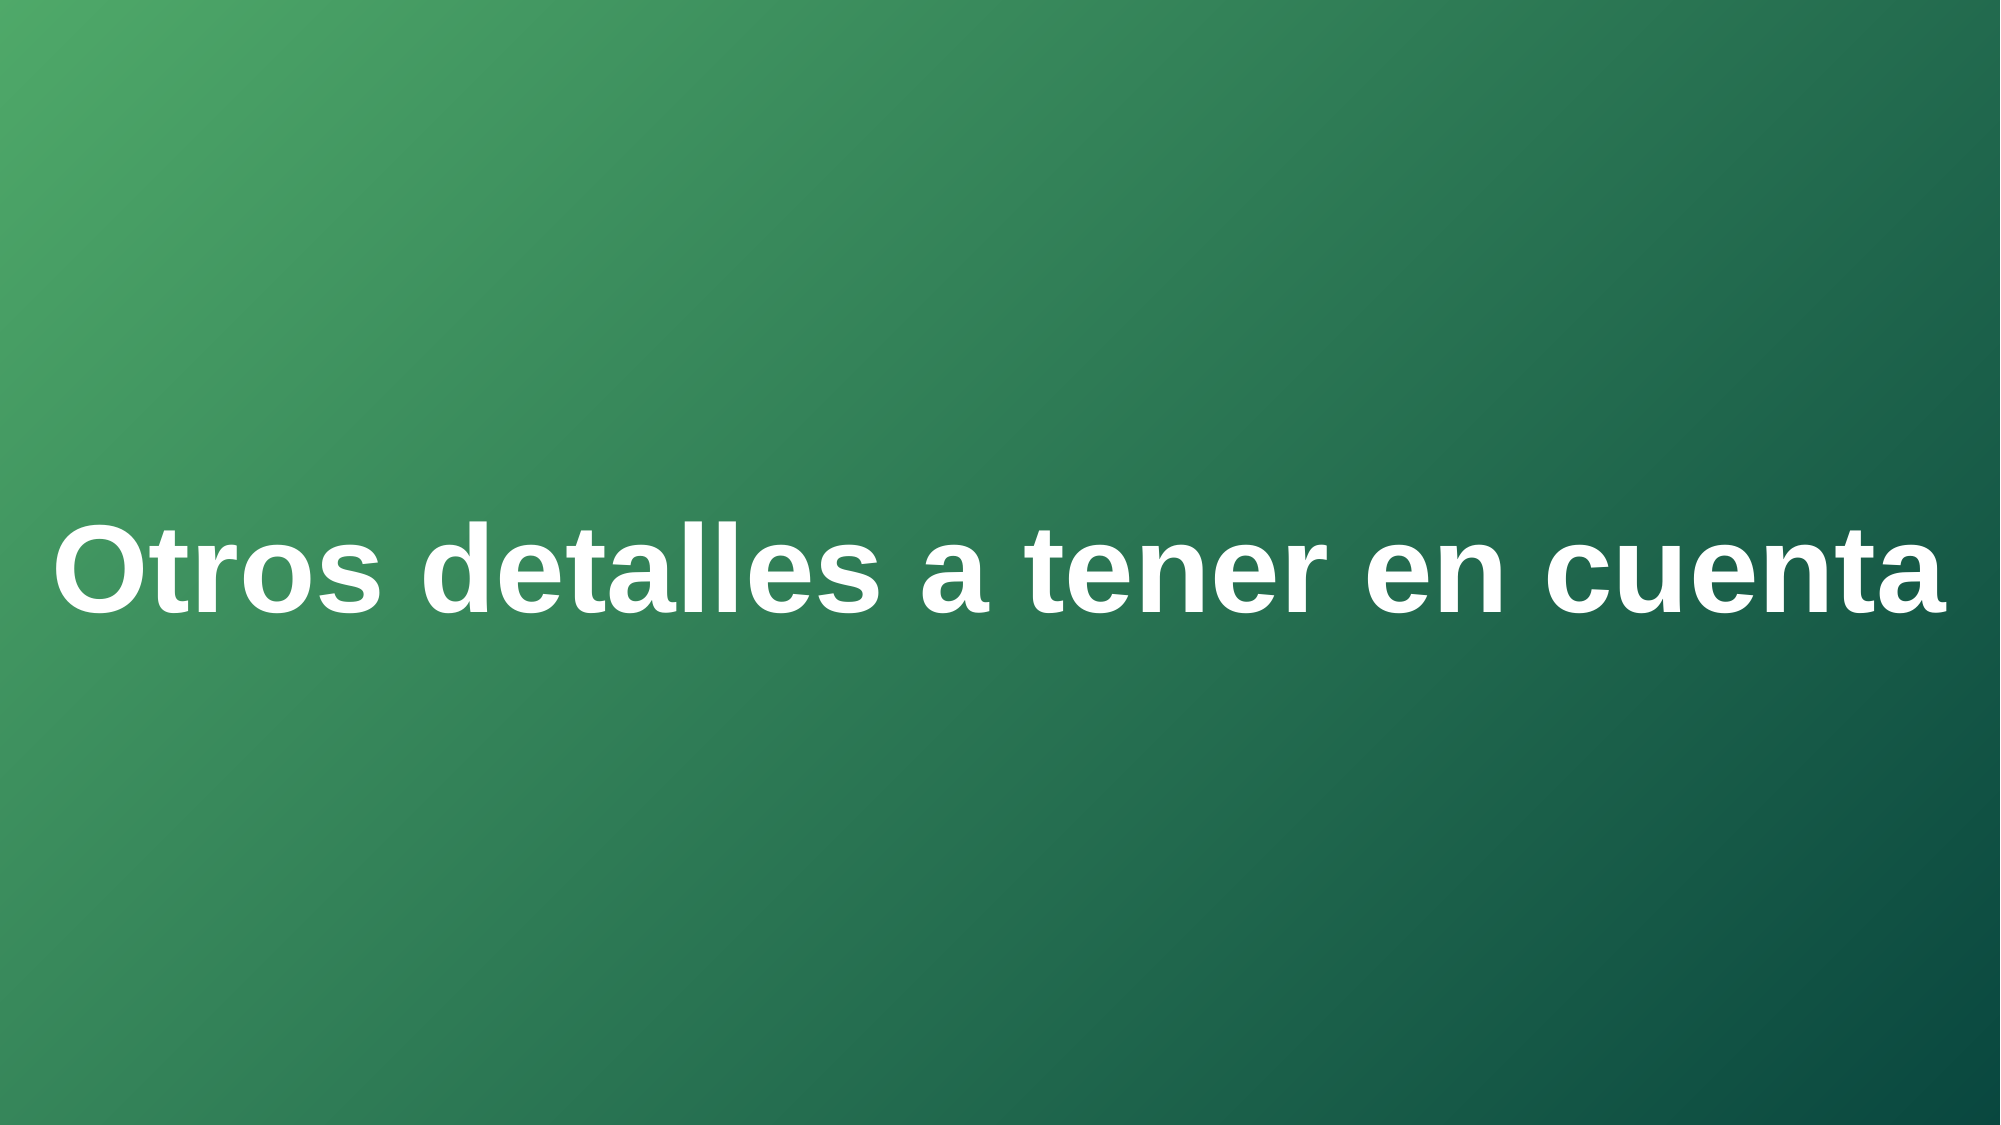

Otros detalles a tener en cuenta
Consejos Heisenberg para conseguir Apps W10 con 99% de pureza
Talks4Kids